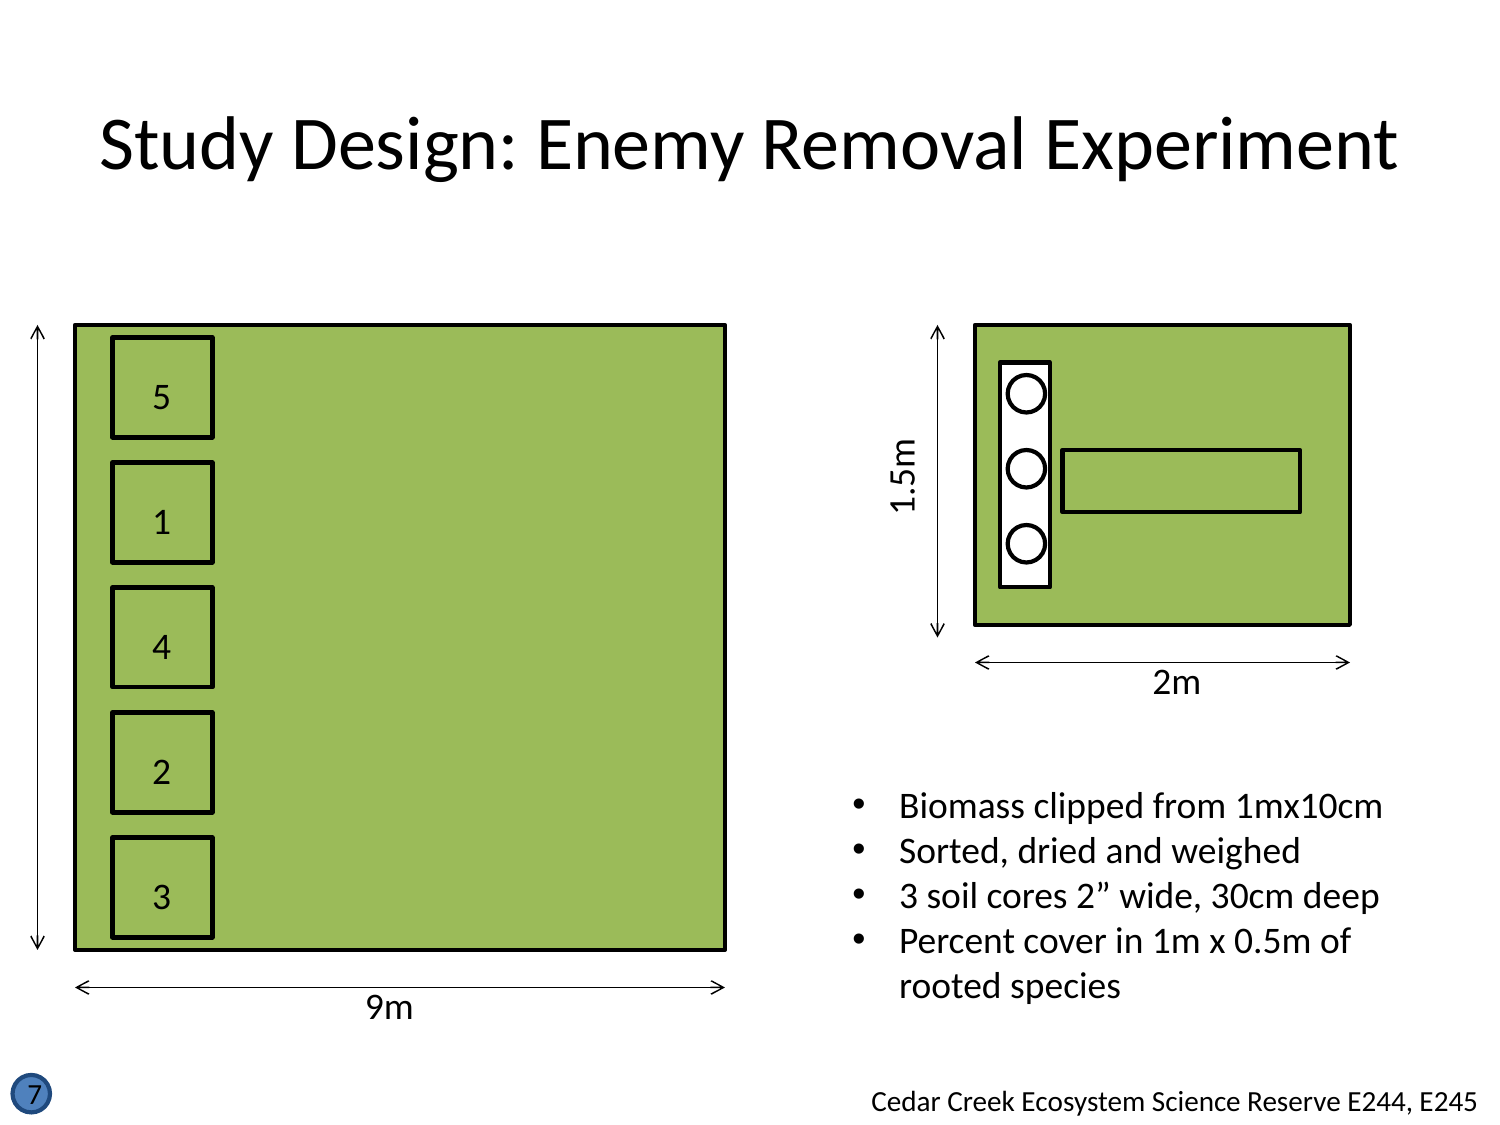

# Study Design: Enemy Removal Experiment

5

1

4

2

3
9m

1.5m

2m
Biomass clipped from 1mx10cm
Sorted, dried and weighed
3 soil cores 2” wide, 30cm deep
Percent cover in 1m x 0.5m of rooted species
7
Cedar Creek Ecosystem Science Reserve E244, E245